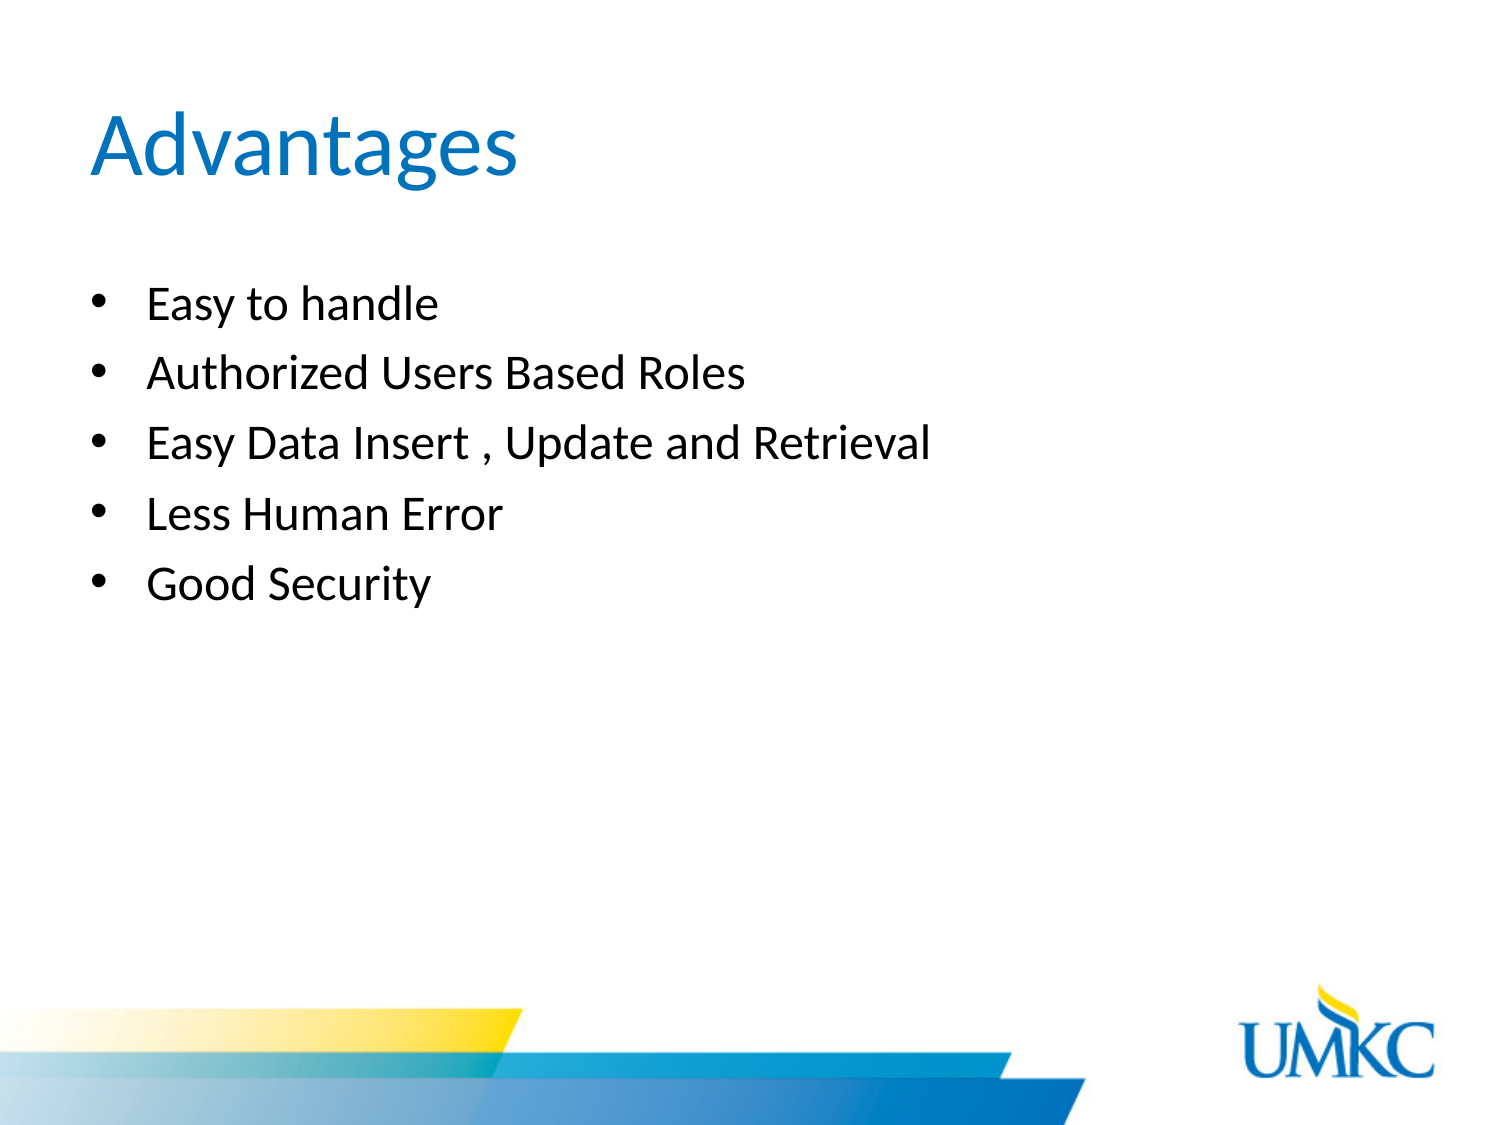

# Advantages
Easy to handle
Authorized Users Based Roles
Easy Data Insert , Update and Retrieval
Less Human Error
Good Security